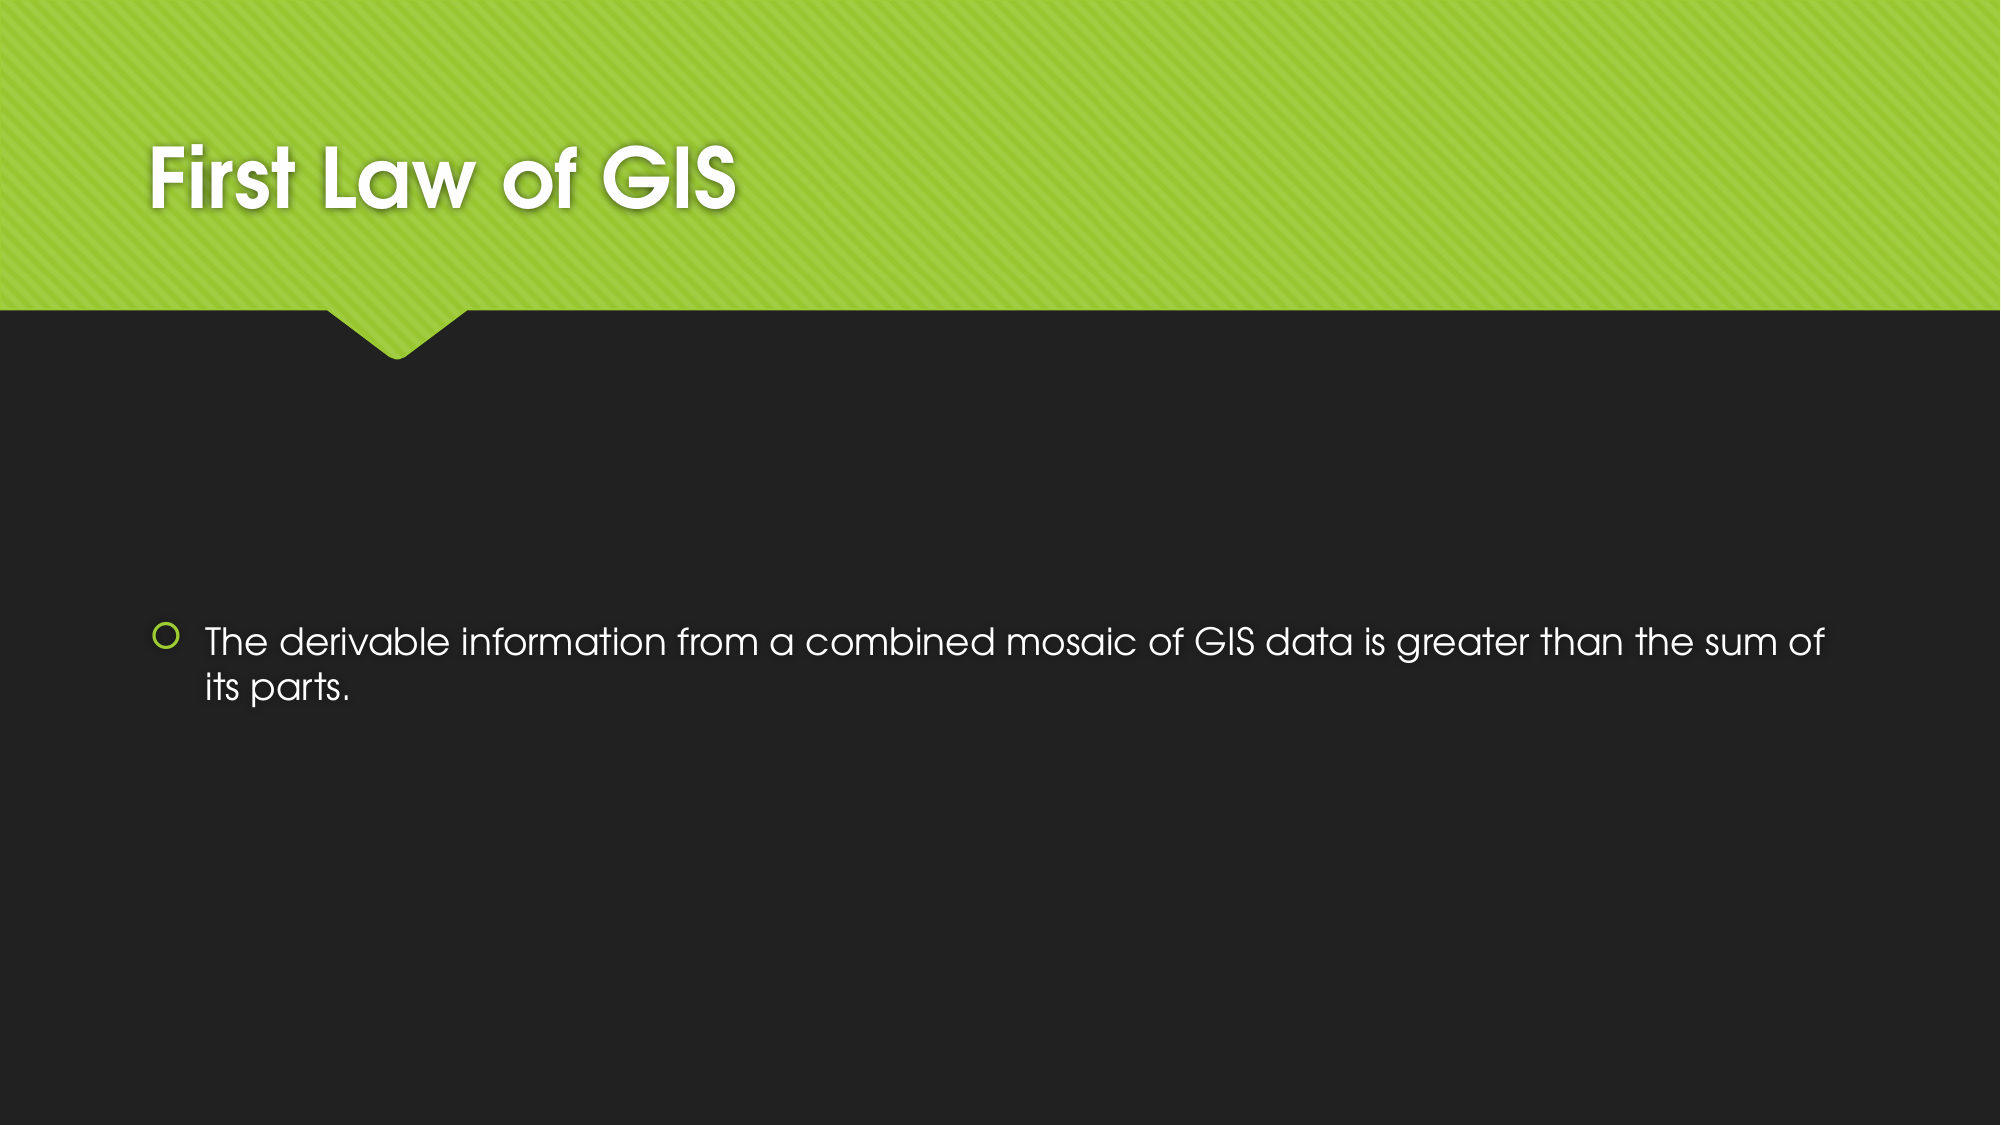

# First Law of GIS
The derivable information from a combined mosaic of GIS data is greater than the sum of its parts.